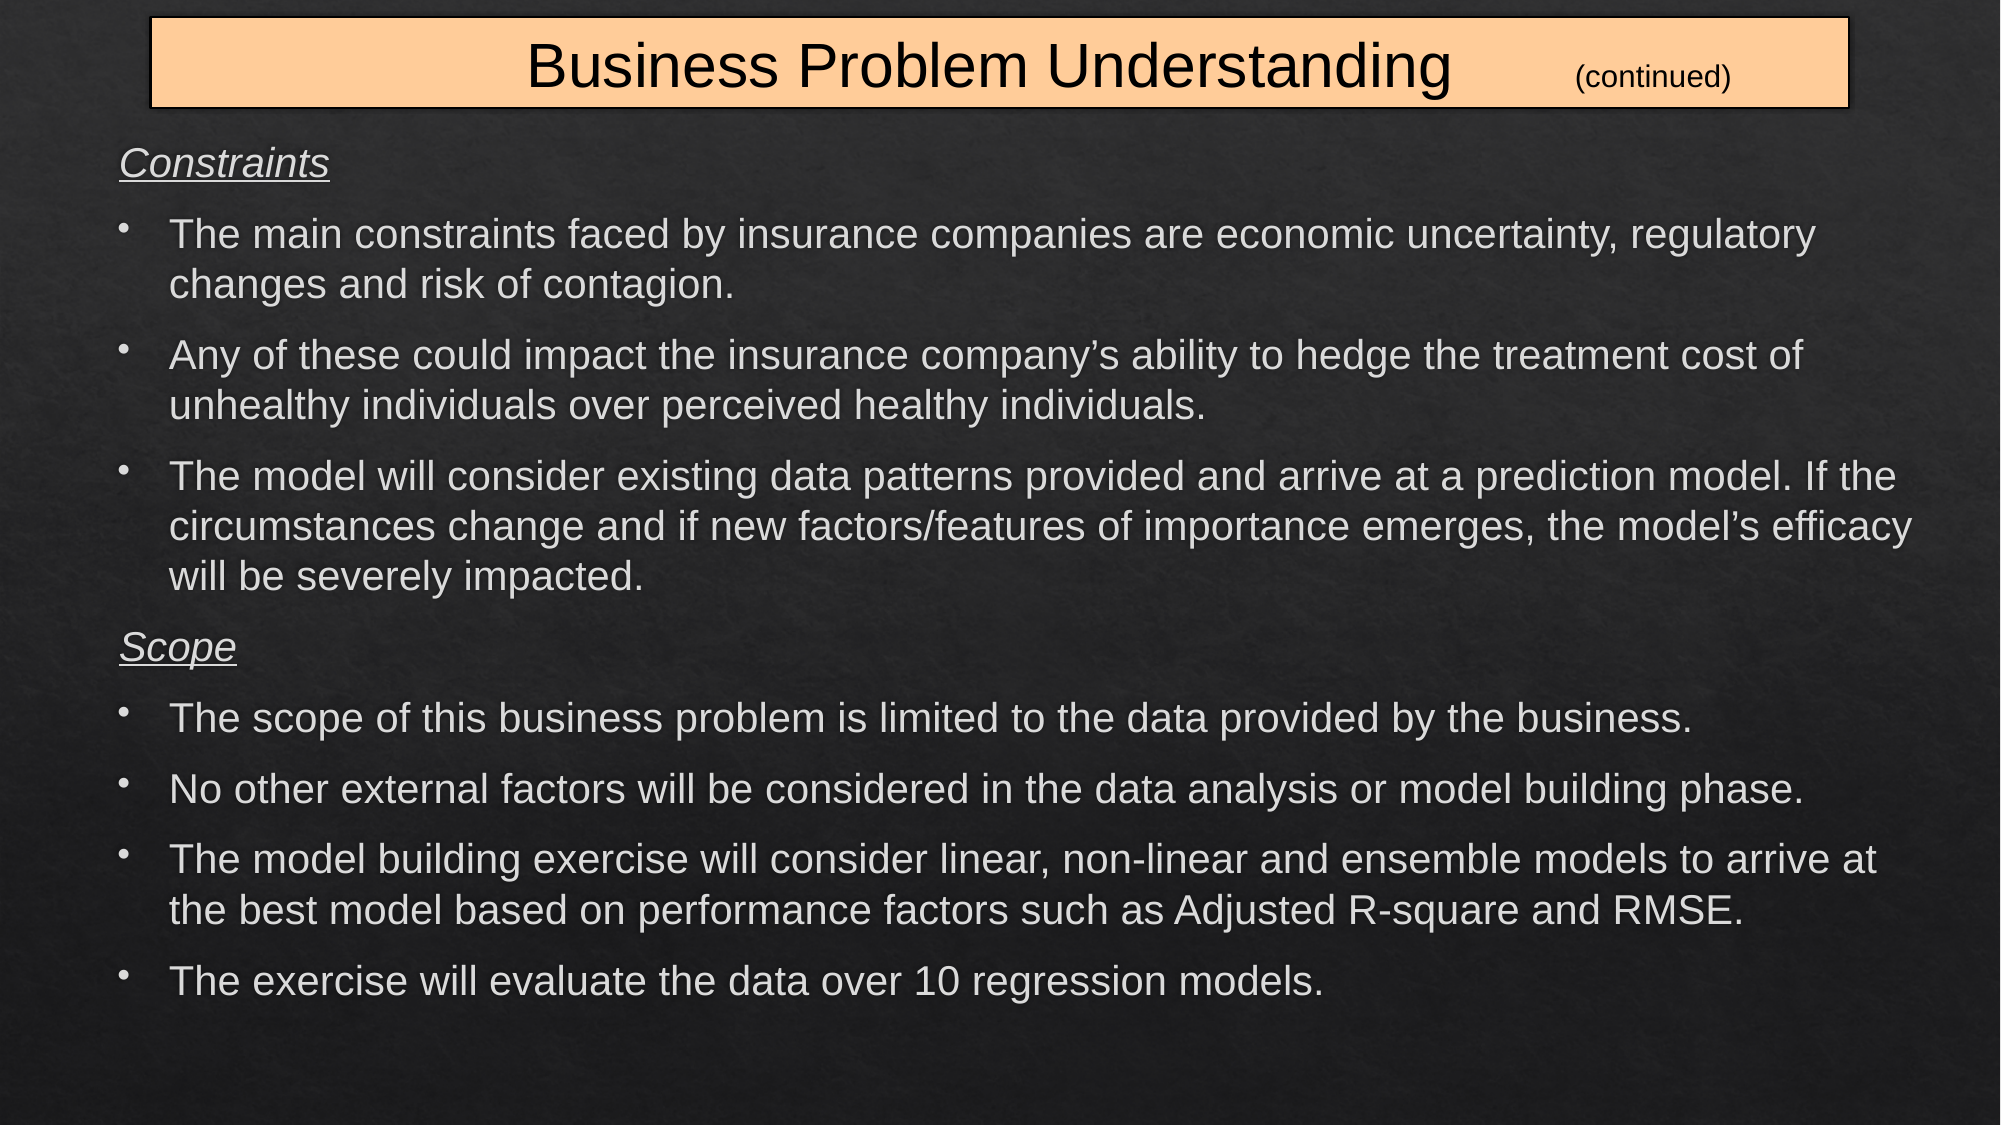

# Business Problem Understanding       (continued)
Constraints
The main constraints faced by insurance companies are economic uncertainty, regulatory changes and risk of contagion.
Any of these could impact the insurance company’s ability to hedge the treatment cost of unhealthy individuals over perceived healthy individuals.
The model will consider existing data patterns provided and arrive at a prediction model. If the circumstances change and if new factors/features of importance emerges, the model’s efficacy will be severely impacted.
Scope
The scope of this business problem is limited to the data provided by the business.
No other external factors will be considered in the data analysis or model building phase.
The model building exercise will consider linear, non-linear and ensemble models to arrive at the best model based on performance factors such as Adjusted R-square and RMSE.
The exercise will evaluate the data over 10 regression models.